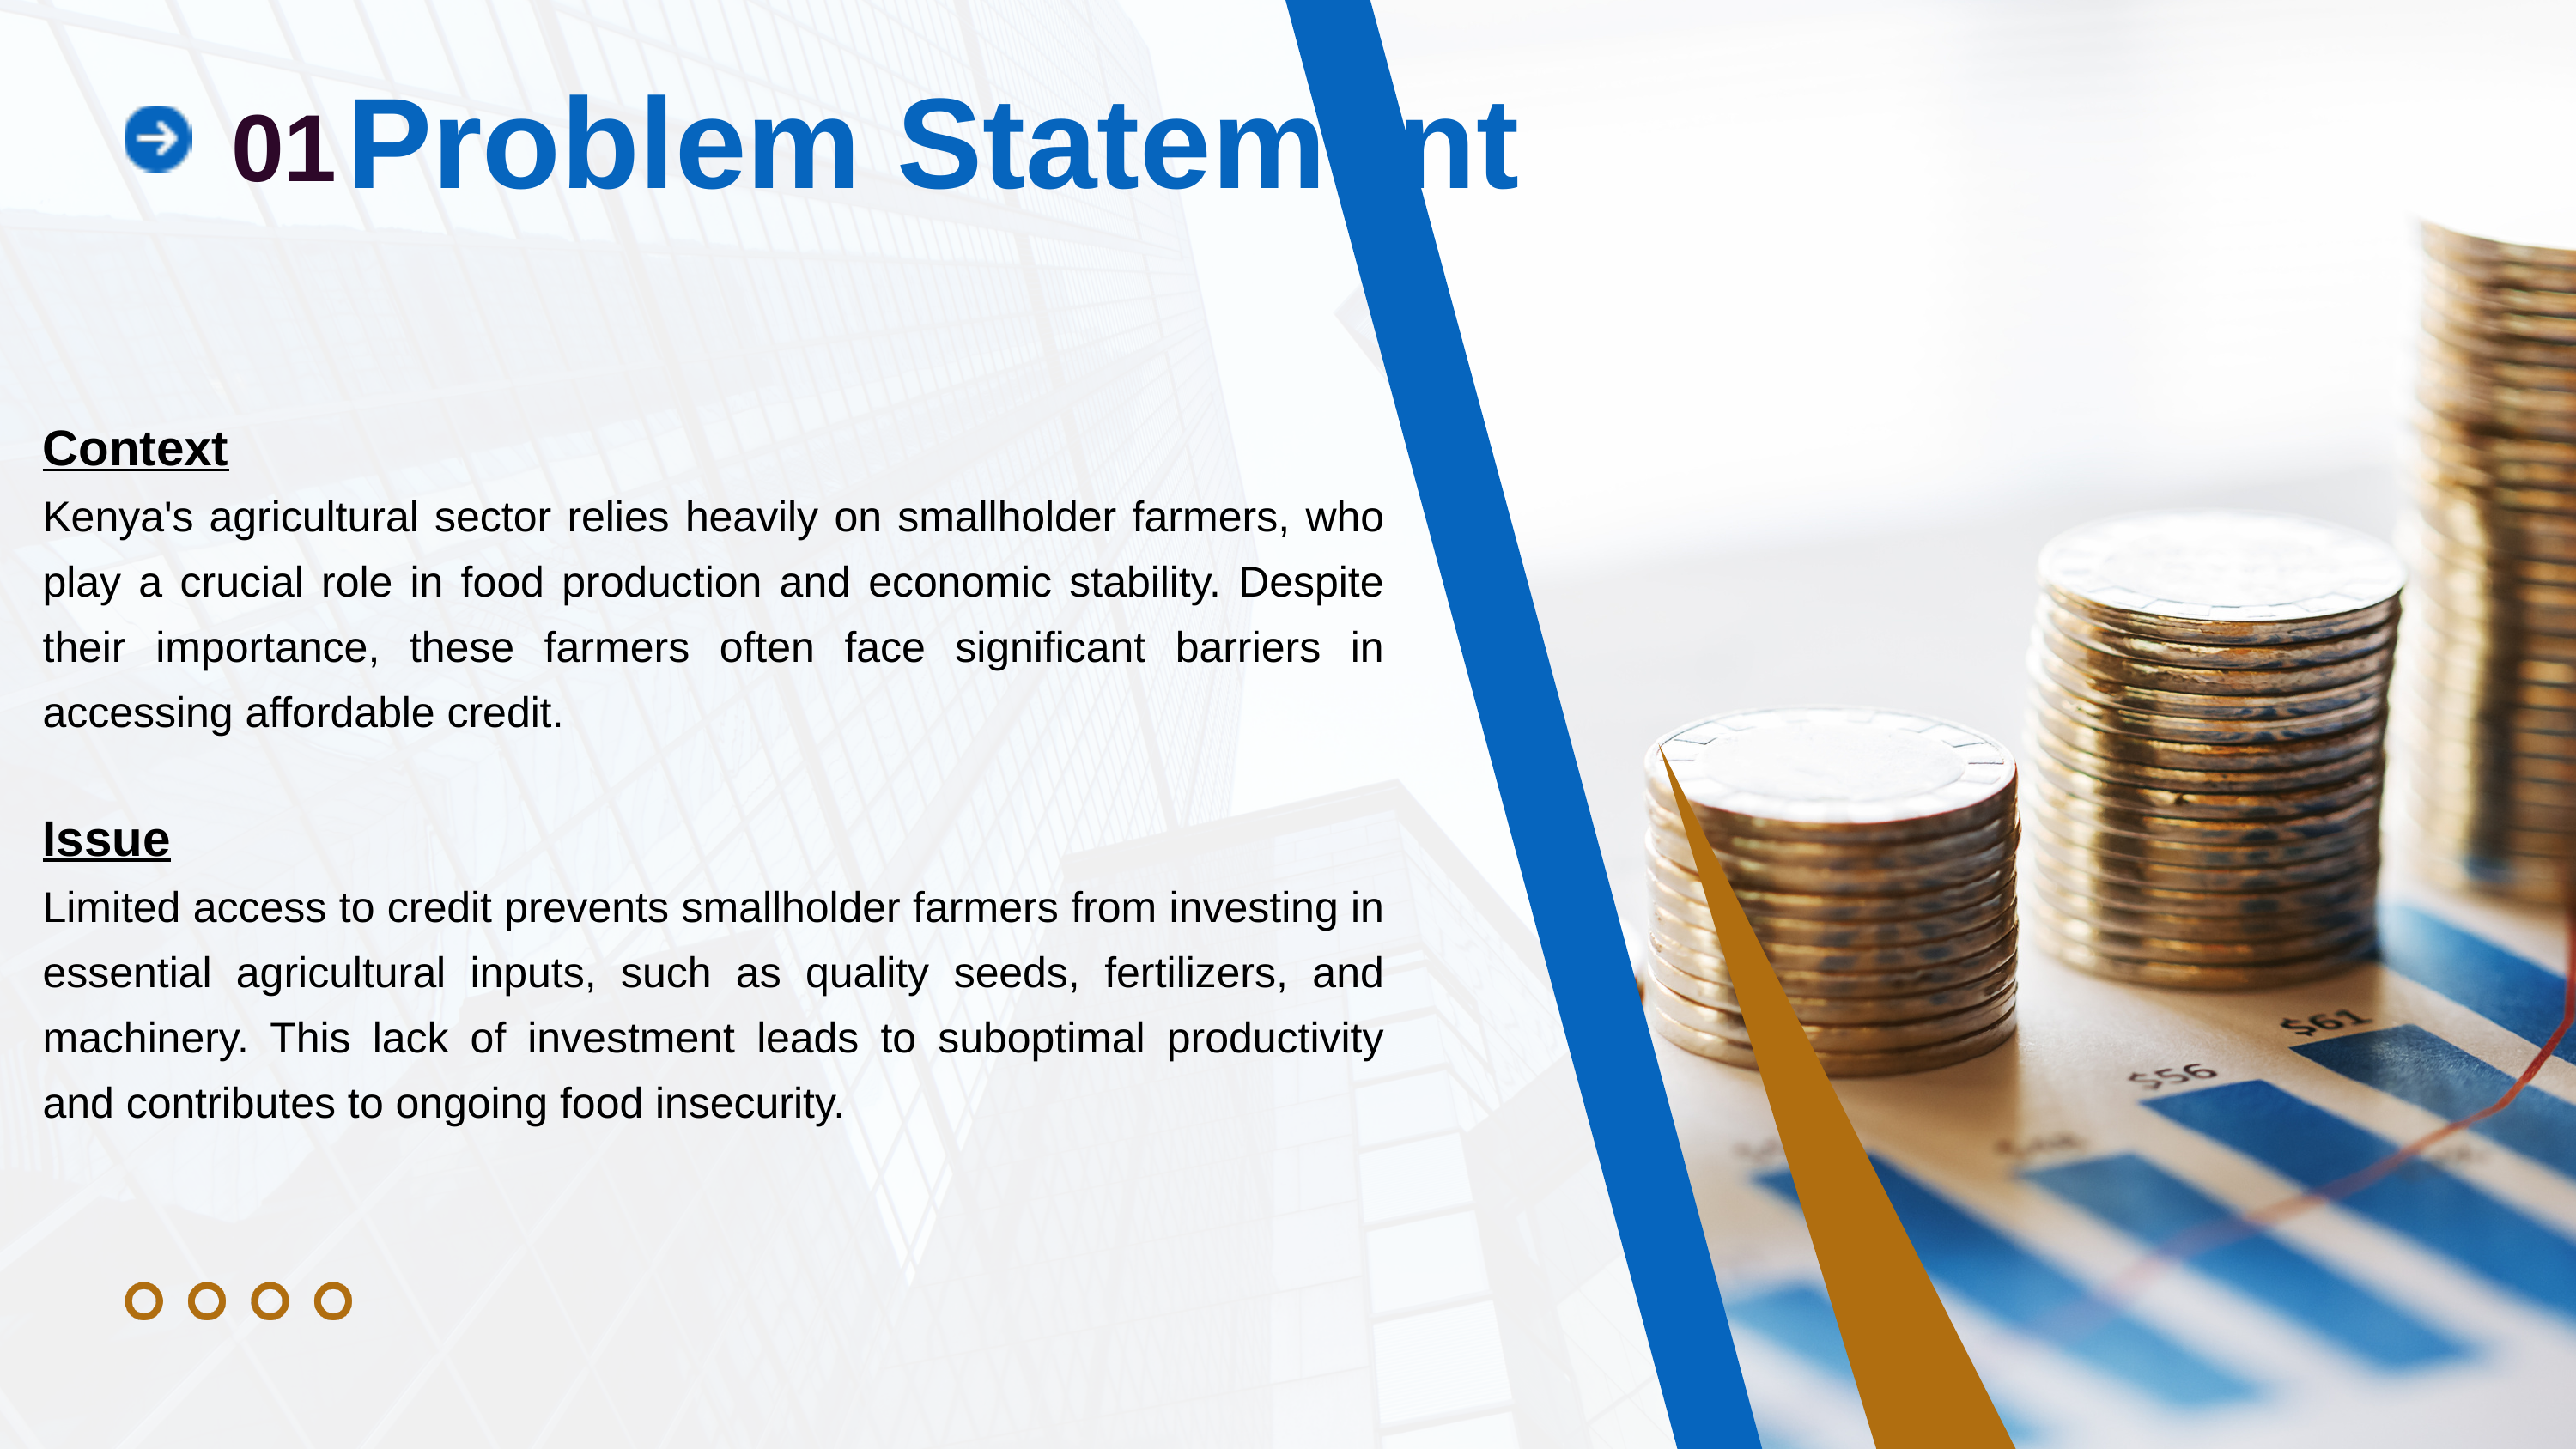

Problem Statement
01

Context
Kenya's agricultural sector relies heavily on smallholder farmers, who play a crucial role in food production and economic stability. Despite their importance, these farmers often face significant barriers in accessing affordable credit.

Issue
Limited access to credit prevents smallholder farmers from investing in essential agricultural inputs, such as quality seeds, fertilizers, and machinery. This lack of investment leads to suboptimal productivity and contributes to ongoing food insecurity.